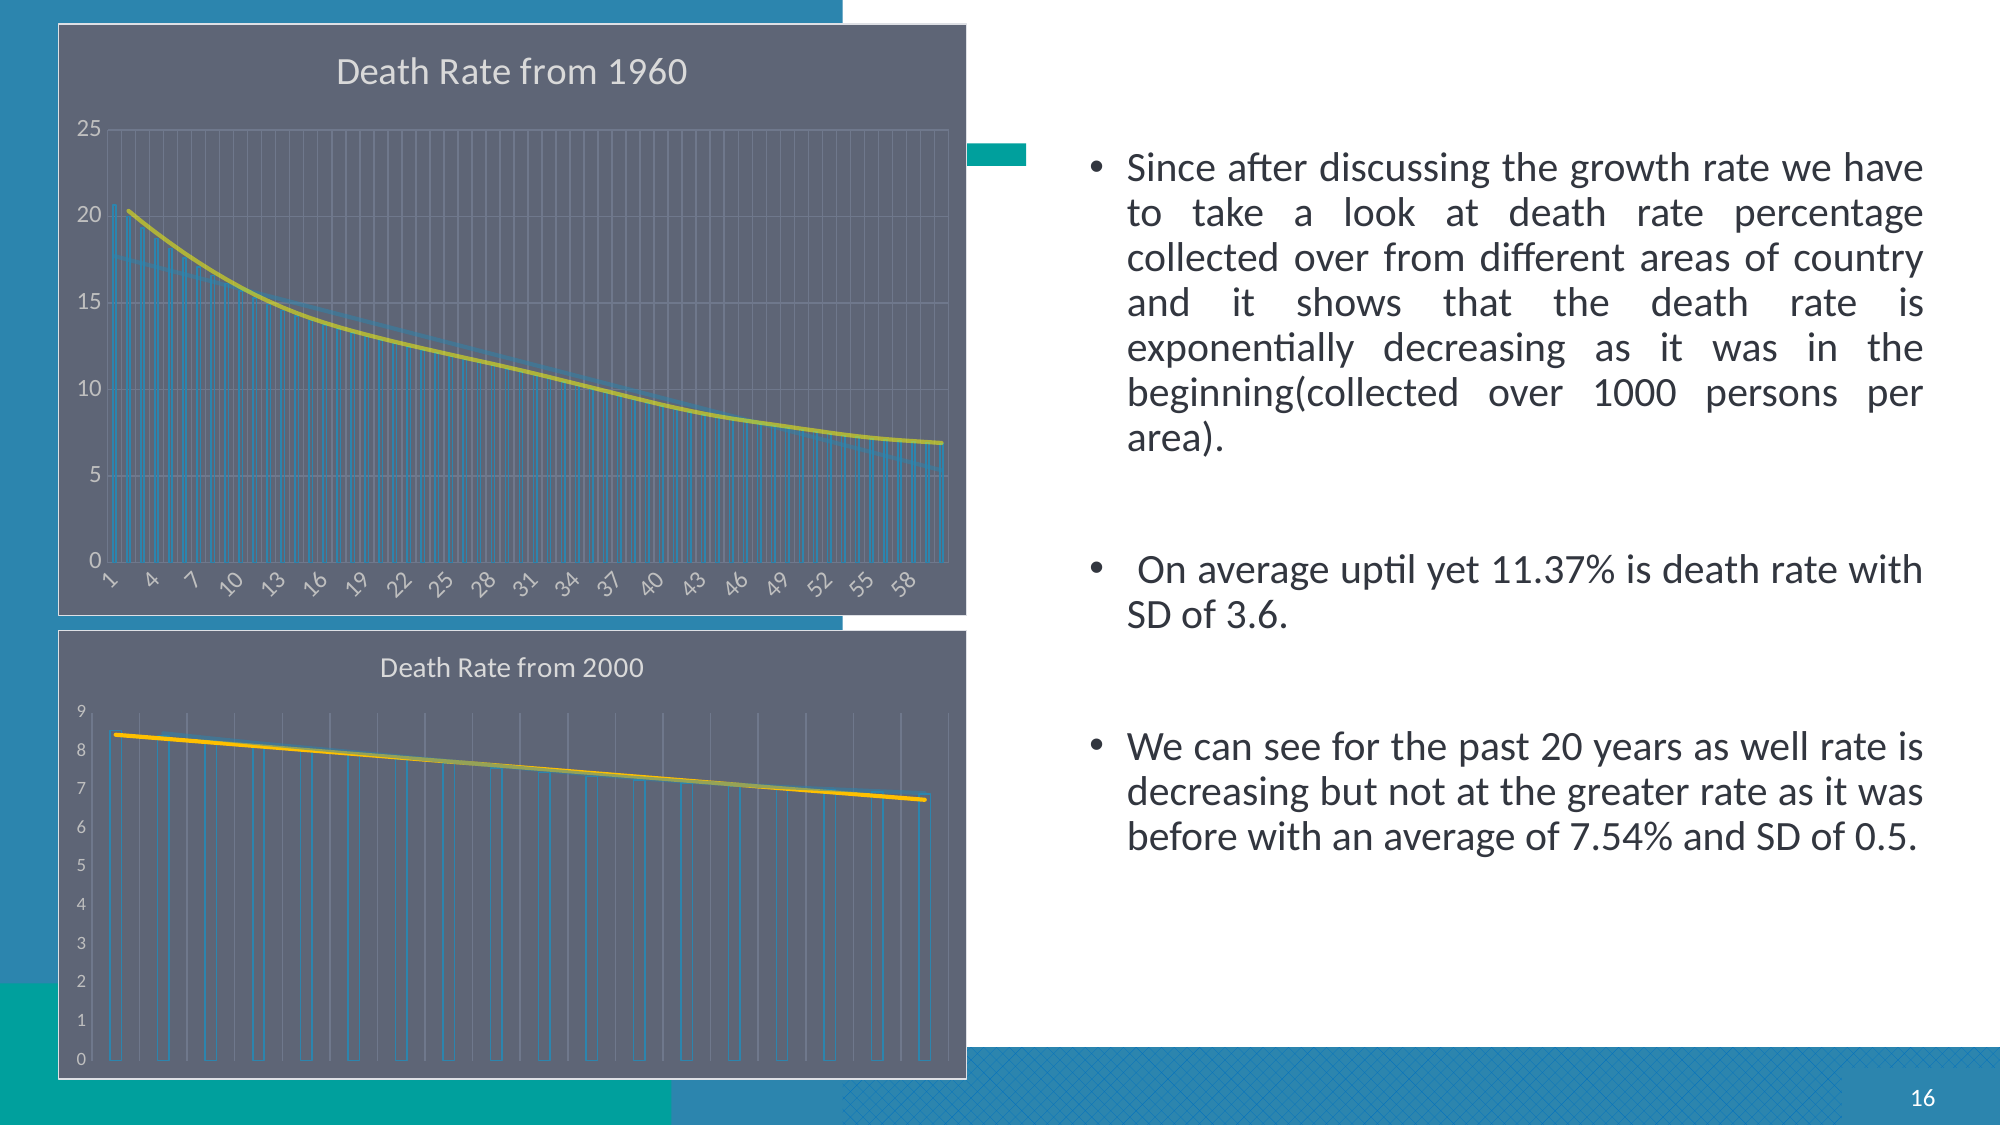

### Chart: Death Rate from 1960

| Category |  |
|---|---|
Since after discussing the growth rate we have to take a look at death rate percentage collected over from different areas of country and it shows that the death rate is exponentially decreasing as it was in the beginning(collected over 1000 persons per area).

 On average uptil yet 11.37% is death rate with SD of 3.6.

We can see for the past 20 years as well rate is decreasing but not at the greater rate as it was before with an average of 7.54% and SD of 0.5.

### Chart: Death Rate from 2000

| Category |  |
|---|---|
16